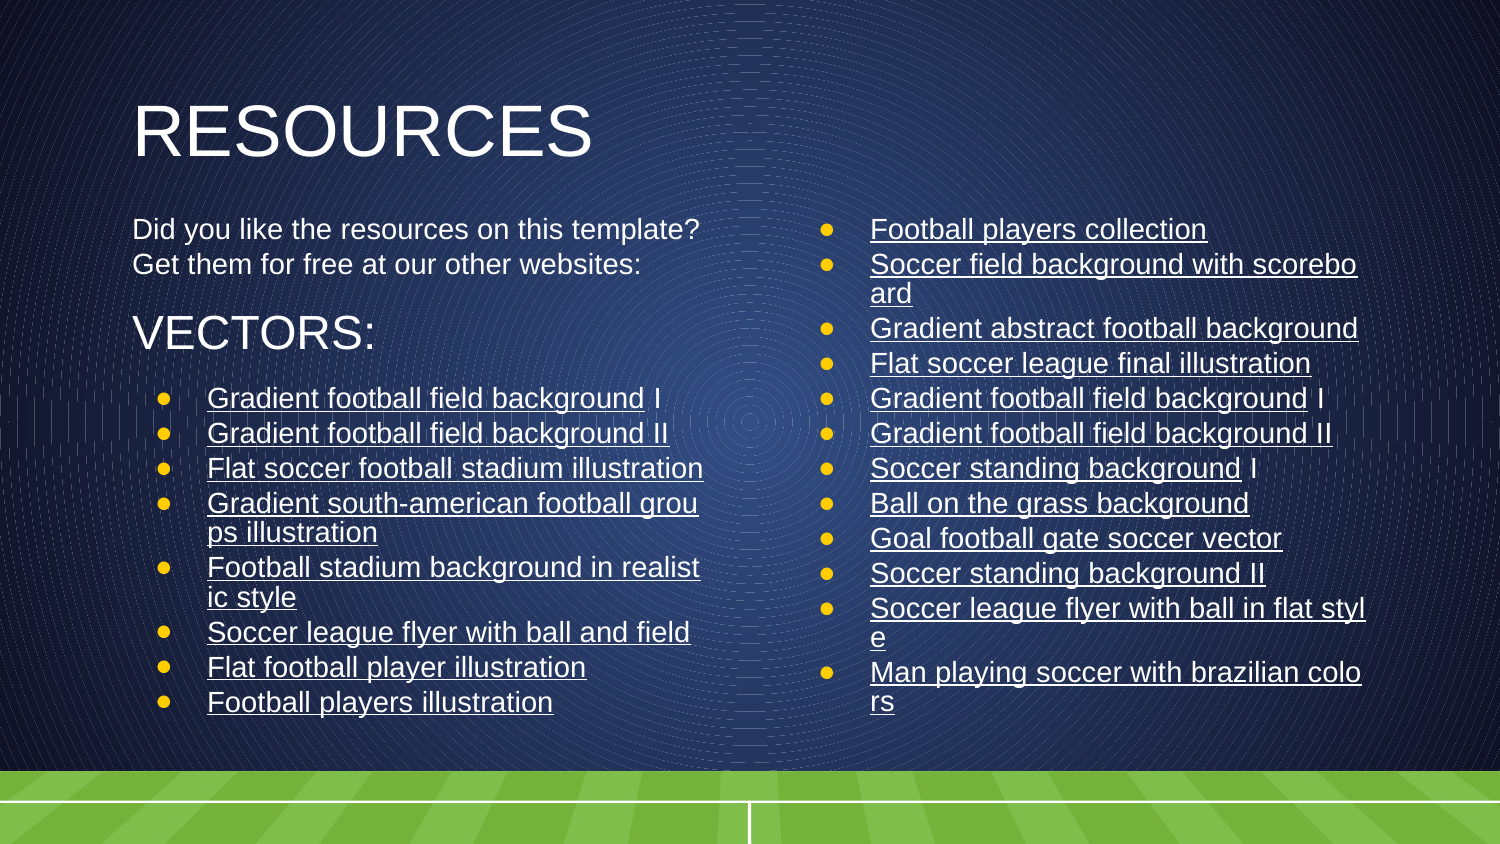

# RESOURCES
Did you like the resources on this template? Get them for free at our other websites:
VECTORS:
Gradient football field background I
Gradient football field background II
Flat soccer football stadium illustration
Gradient south-american football groups illustration
Football stadium background in realistic style
Soccer league flyer with ball and field
Flat football player illustration
Football players illustration
Football players collection
Soccer field background with scoreboard
Gradient abstract football background
Flat soccer league final illustration
Gradient football field background I
Gradient football field background II
Soccer standing background I
Ball on the grass background
Goal football gate soccer vector
Soccer standing background II
Soccer league flyer with ball in flat style
Man playing soccer with brazilian colors